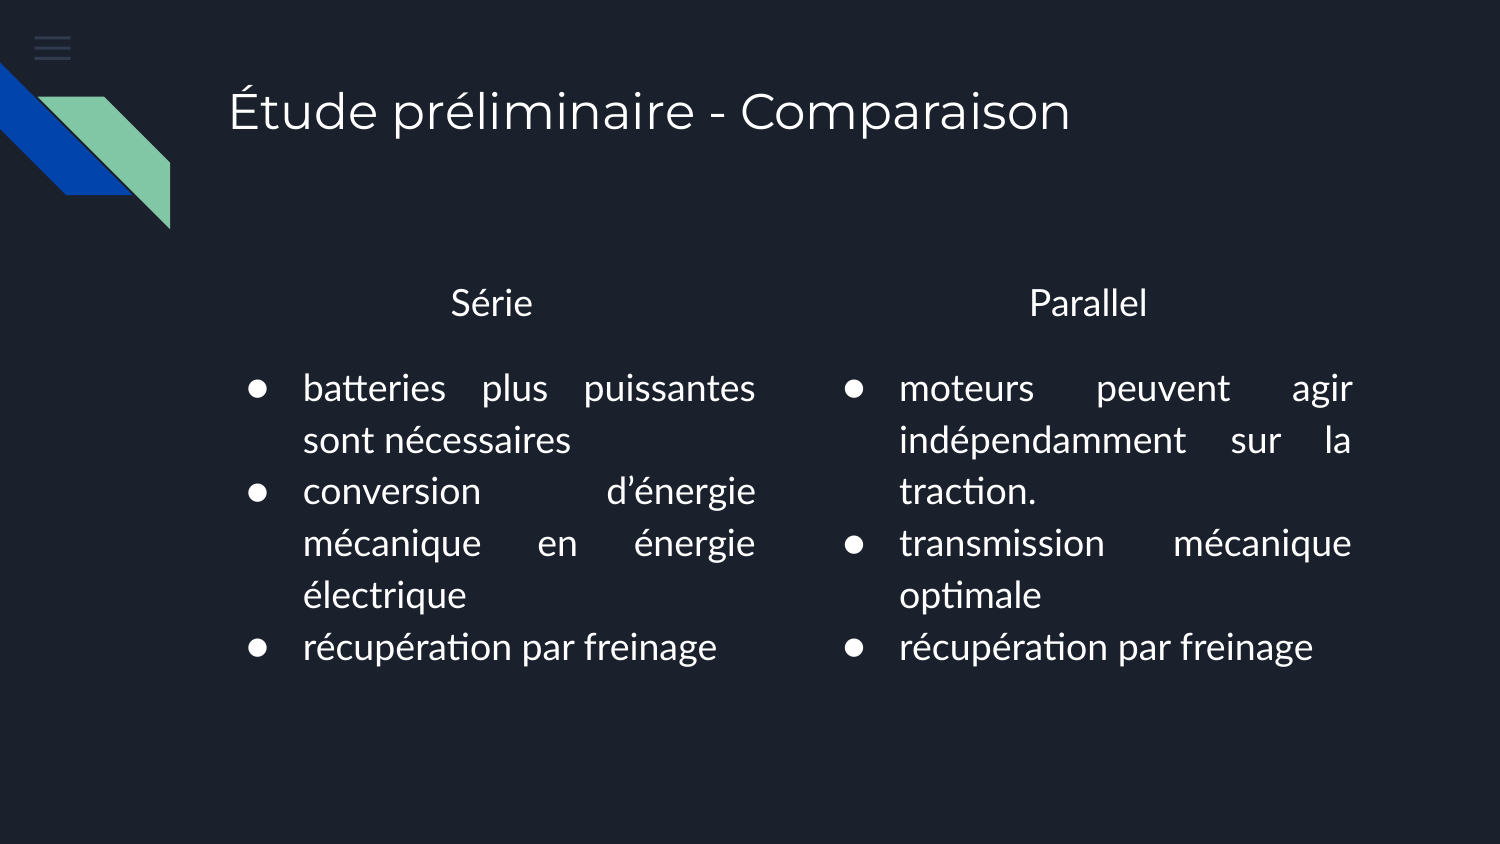

# Étude préliminaire - Comparaison
Série
batteries plus puissantes sont nécessaires
conversion d’énergie mécanique en énergie électrique
récupération par freinage
Parallel
moteurs peuvent agir indépendamment sur la traction.
transmission mécanique optimale
récupération par freinage